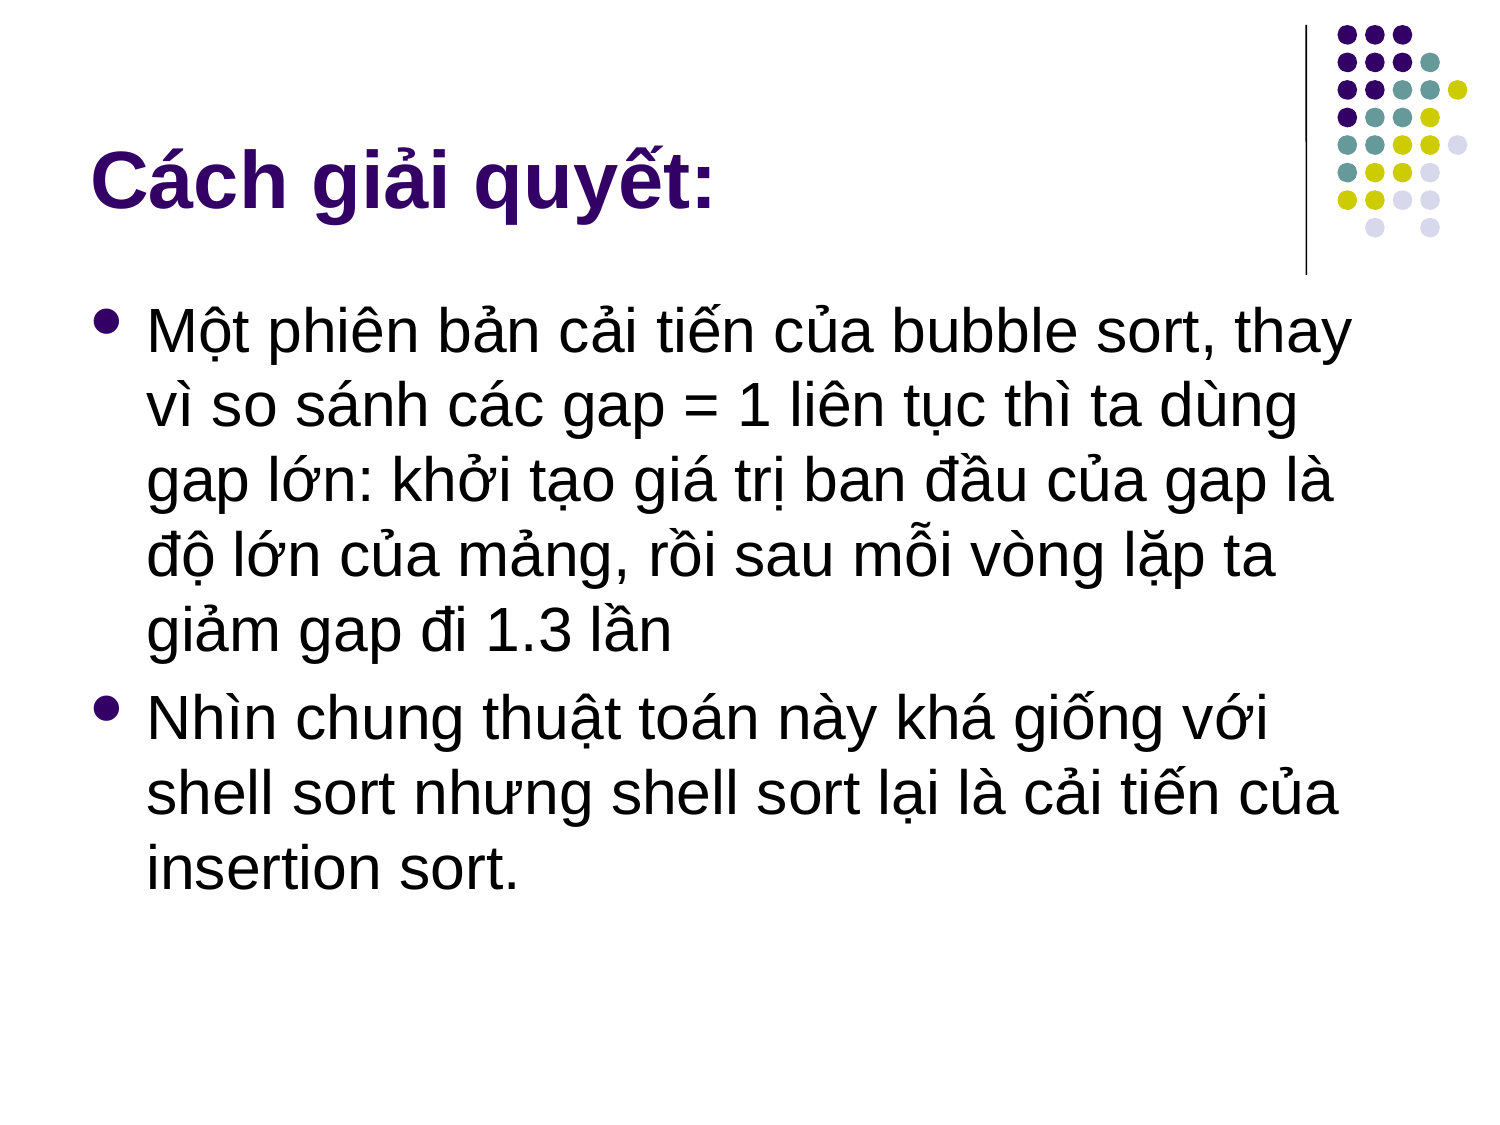

# Cách giải quyết:
Một phiên bản cải tiến của bubble sort, thay vì so sánh các gap = 1 liên tục thì ta dùng gap lớn: khởi tạo giá trị ban đầu của gap là độ lớn của mảng, rồi sau mỗi vòng lặp ta giảm gap đi 1.3 lần
Nhìn chung thuật toán này khá giống với shell sort nhưng shell sort lại là cải tiến của insertion sort.